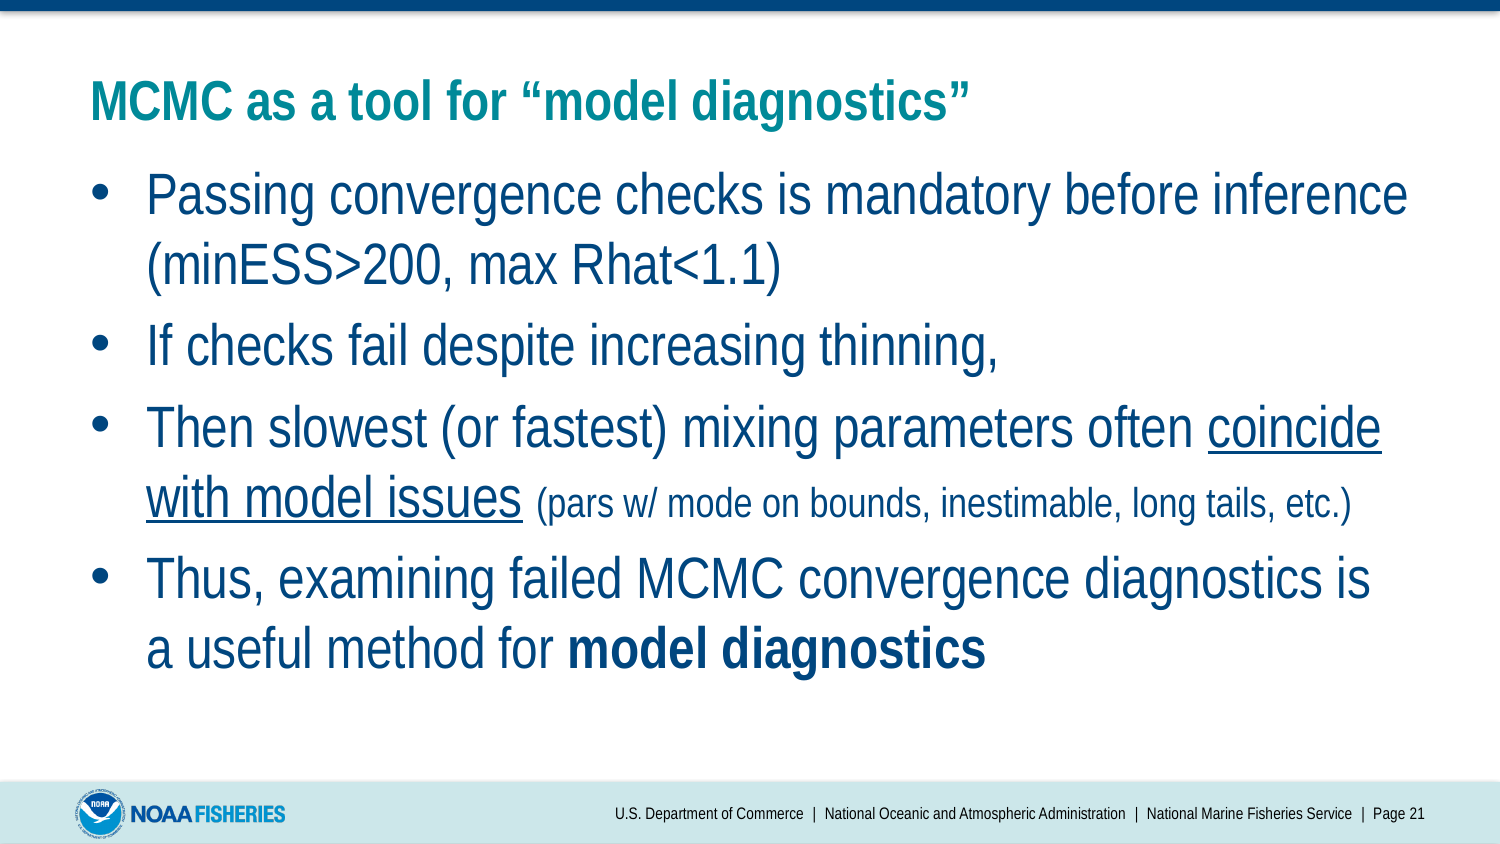

# MCMC as a tool for “model diagnostics”
Passing convergence checks is mandatory before inference (minESS>200, max Rhat<1.1)
If checks fail despite increasing thinning,
Then slowest (or fastest) mixing parameters often coincide with model issues (pars w/ mode on bounds, inestimable, long tails, etc.)
Thus, examining failed MCMC convergence diagnostics is a useful method for model diagnostics
U.S. Department of Commerce | National Oceanic and Atmospheric Administration | National Marine Fisheries Service | Page 21